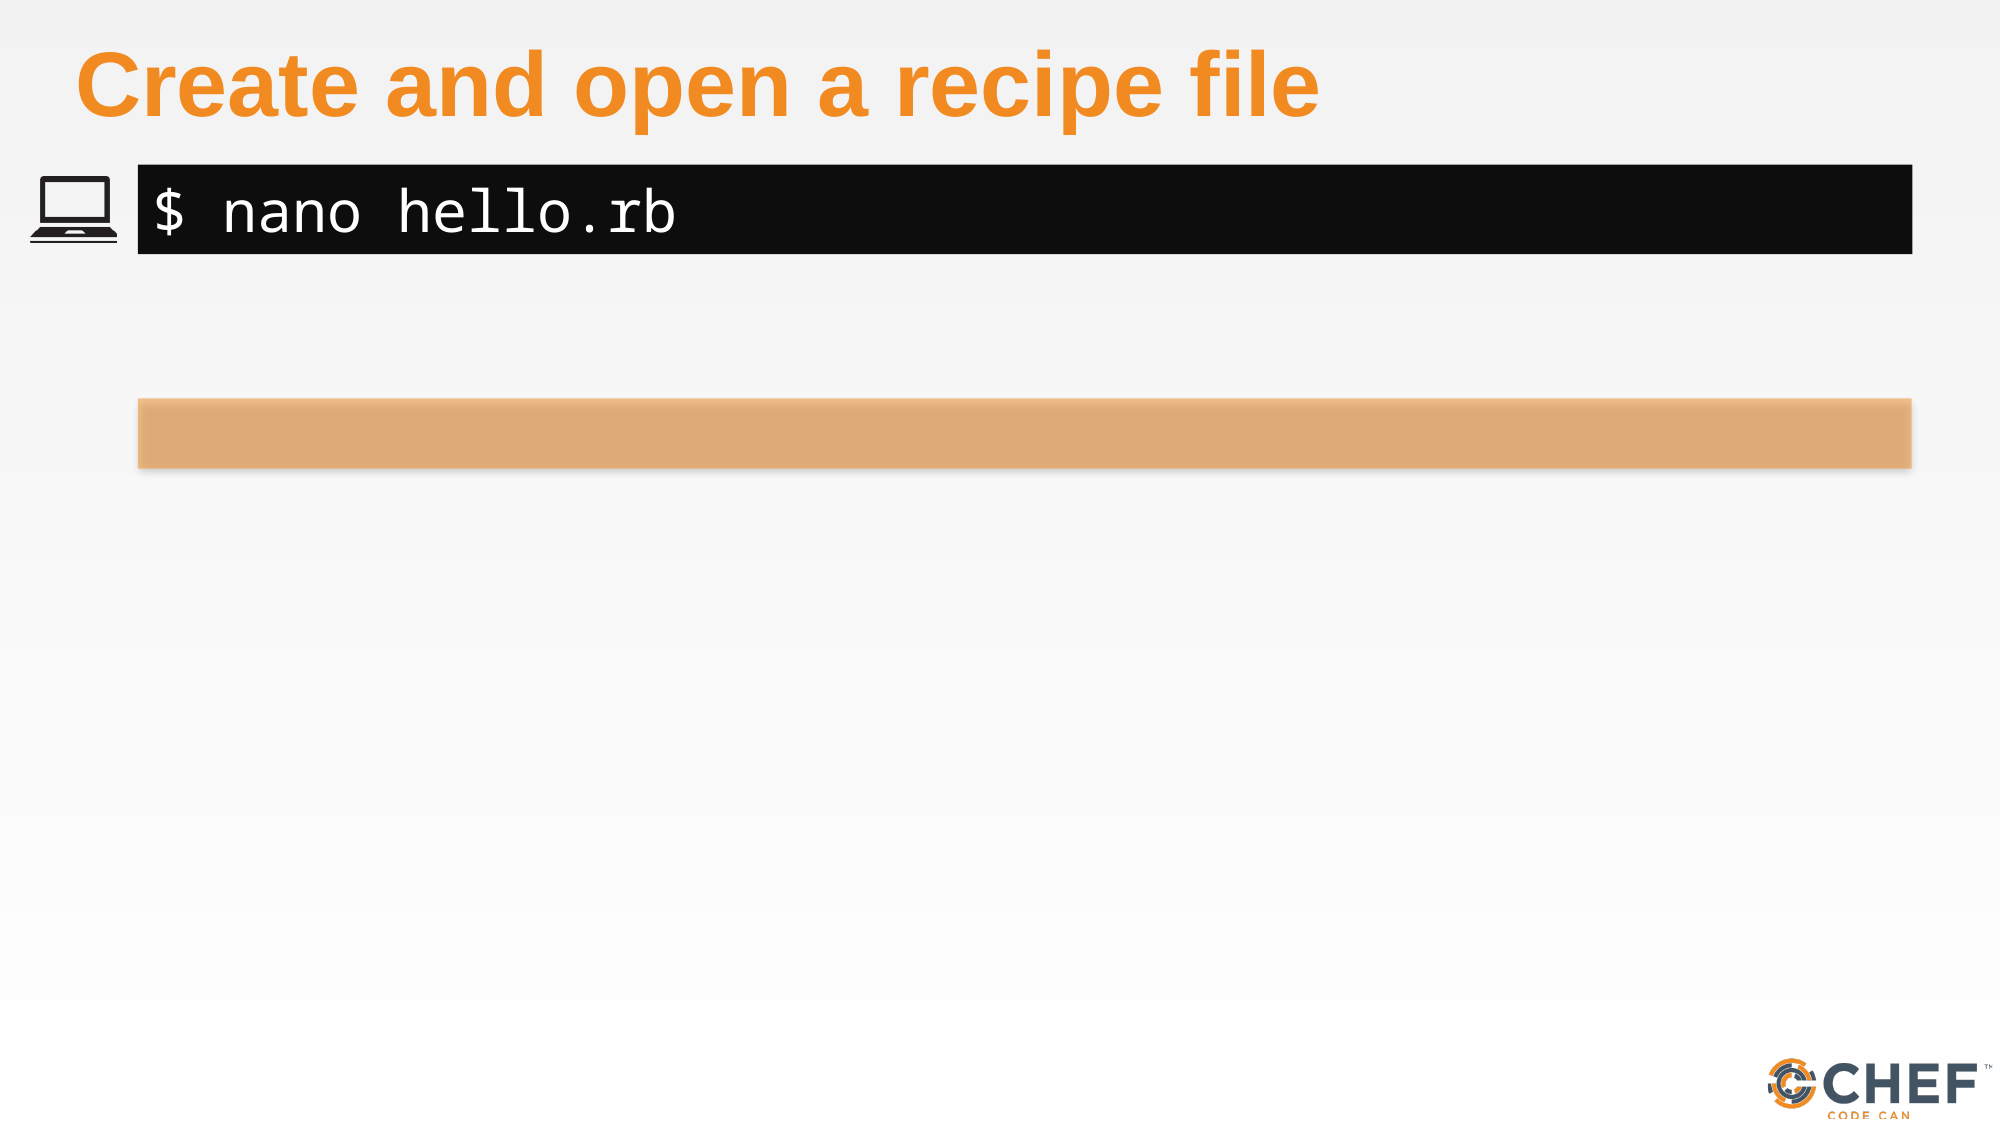

# Create and open a recipe file
$ nano hello.rb